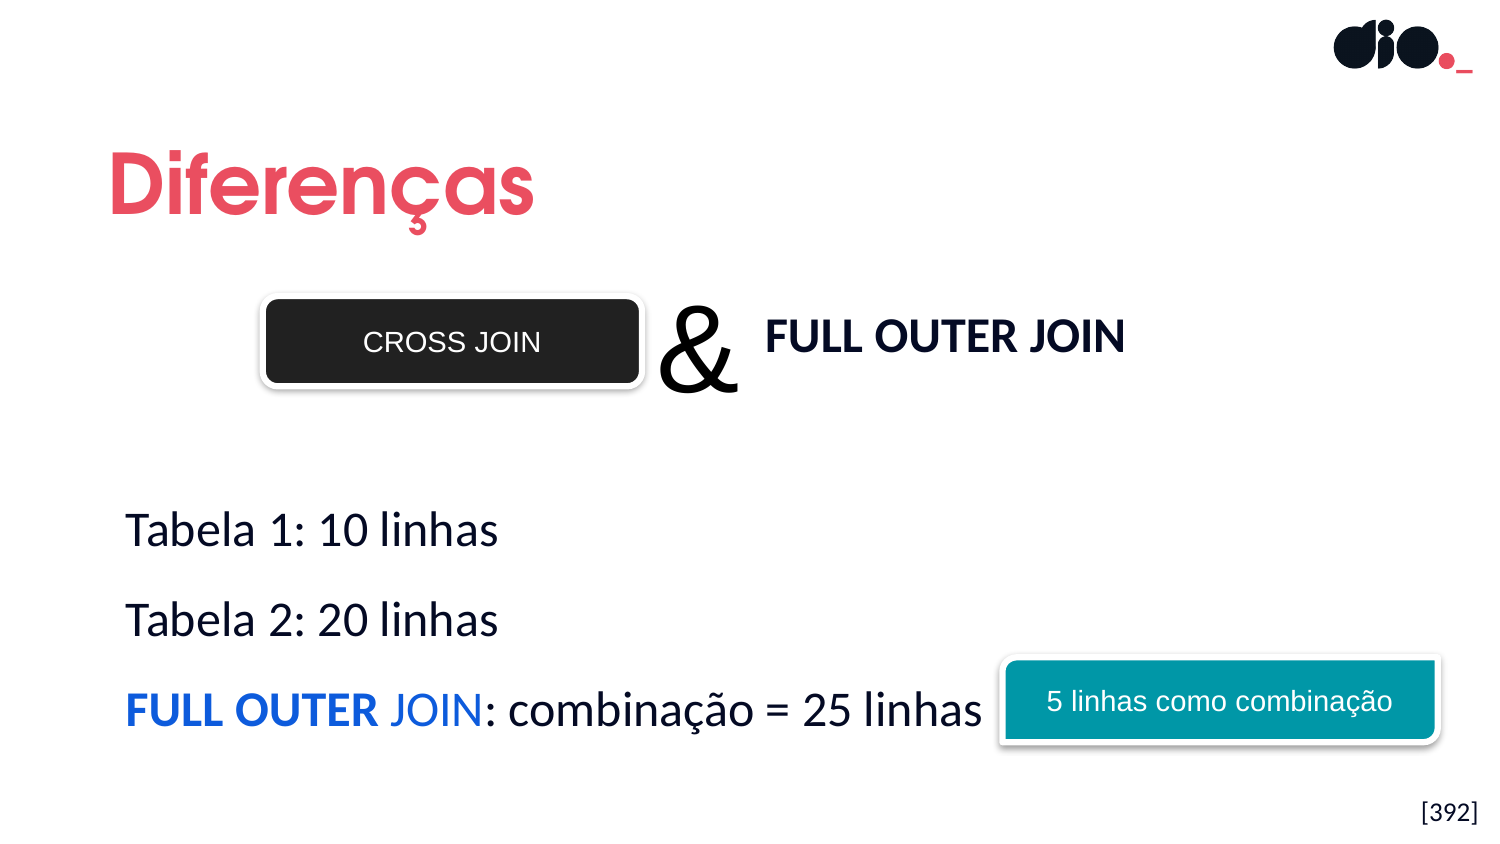

Diferenças
&
FULL OUTER JOIN
CROSS JOIN
Tabela 1: 10 linhas
Tabela 2: 20 linhas
FULL OUTER JOIN: combinação = 25 linhas
5 linhas como combinação
[392]